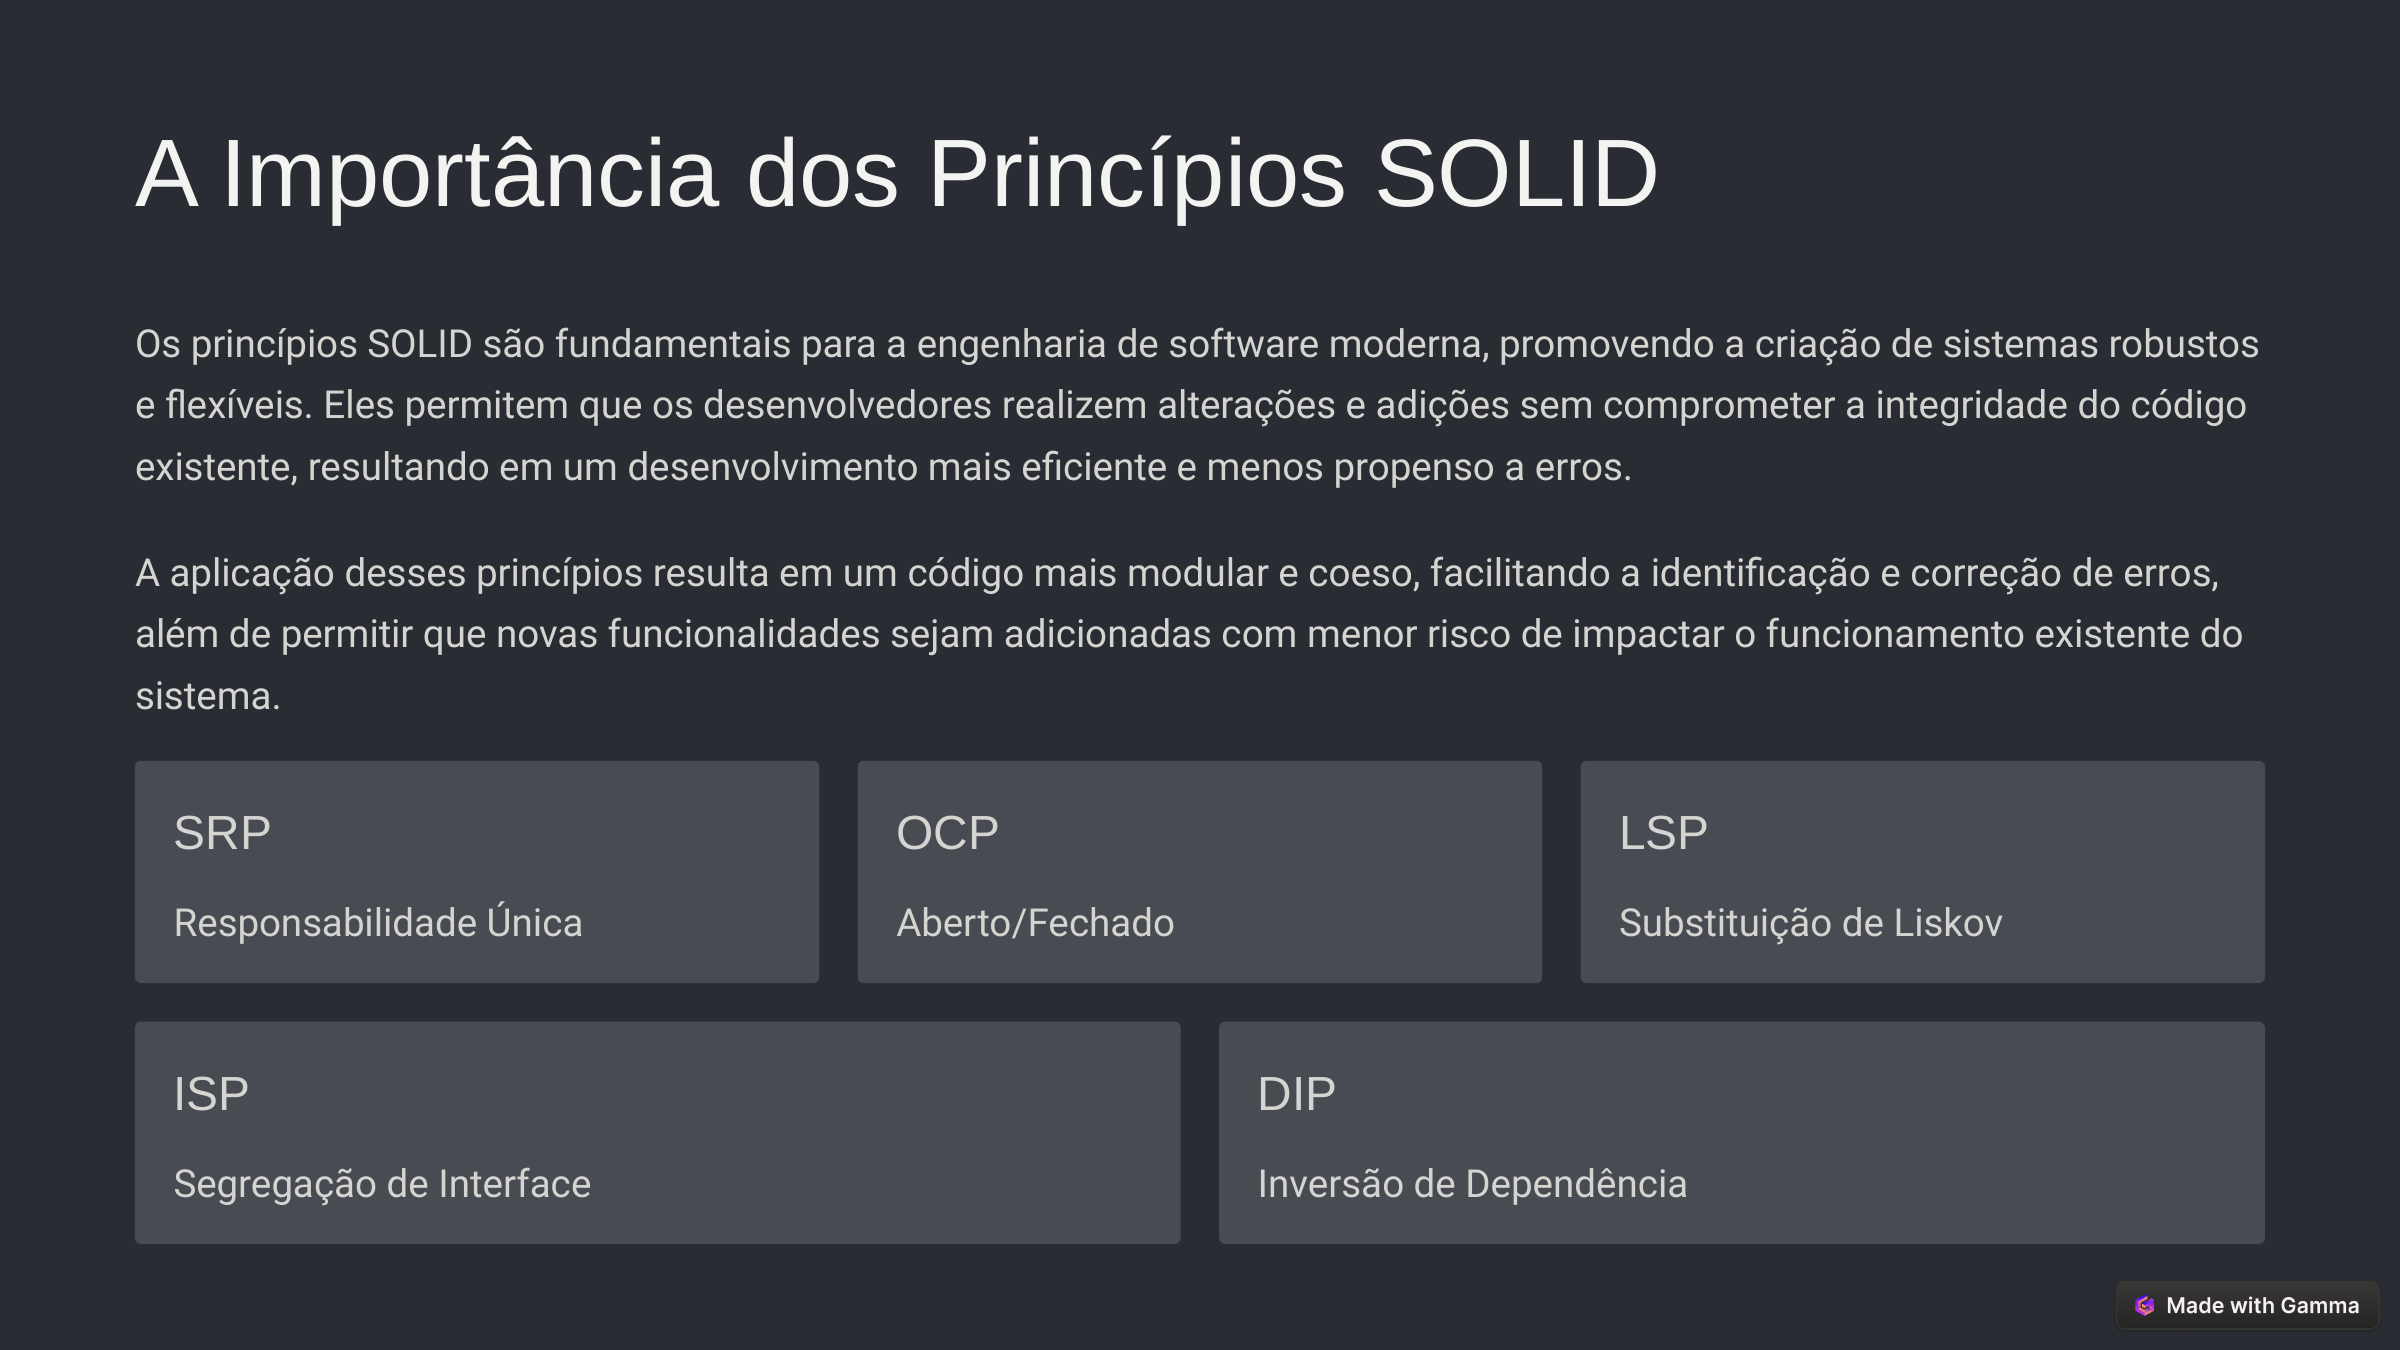

A Importância dos Princípios SOLID
Os princípios SOLID são fundamentais para a engenharia de software moderna, promovendo a criação de sistemas robustos e flexíveis. Eles permitem que os desenvolvedores realizem alterações e adições sem comprometer a integridade do código existente, resultando em um desenvolvimento mais eficiente e menos propenso a erros.
A aplicação desses princípios resulta em um código mais modular e coeso, facilitando a identificação e correção de erros, além de permitir que novas funcionalidades sejam adicionadas com menor risco de impactar o funcionamento existente do sistema.

SRP
OCP
LSP
Responsabilidade Única
Aberto/Fechado
Substituição de Liskov

ISP
DIP
Segregação de Interface
Inversão de Dependência